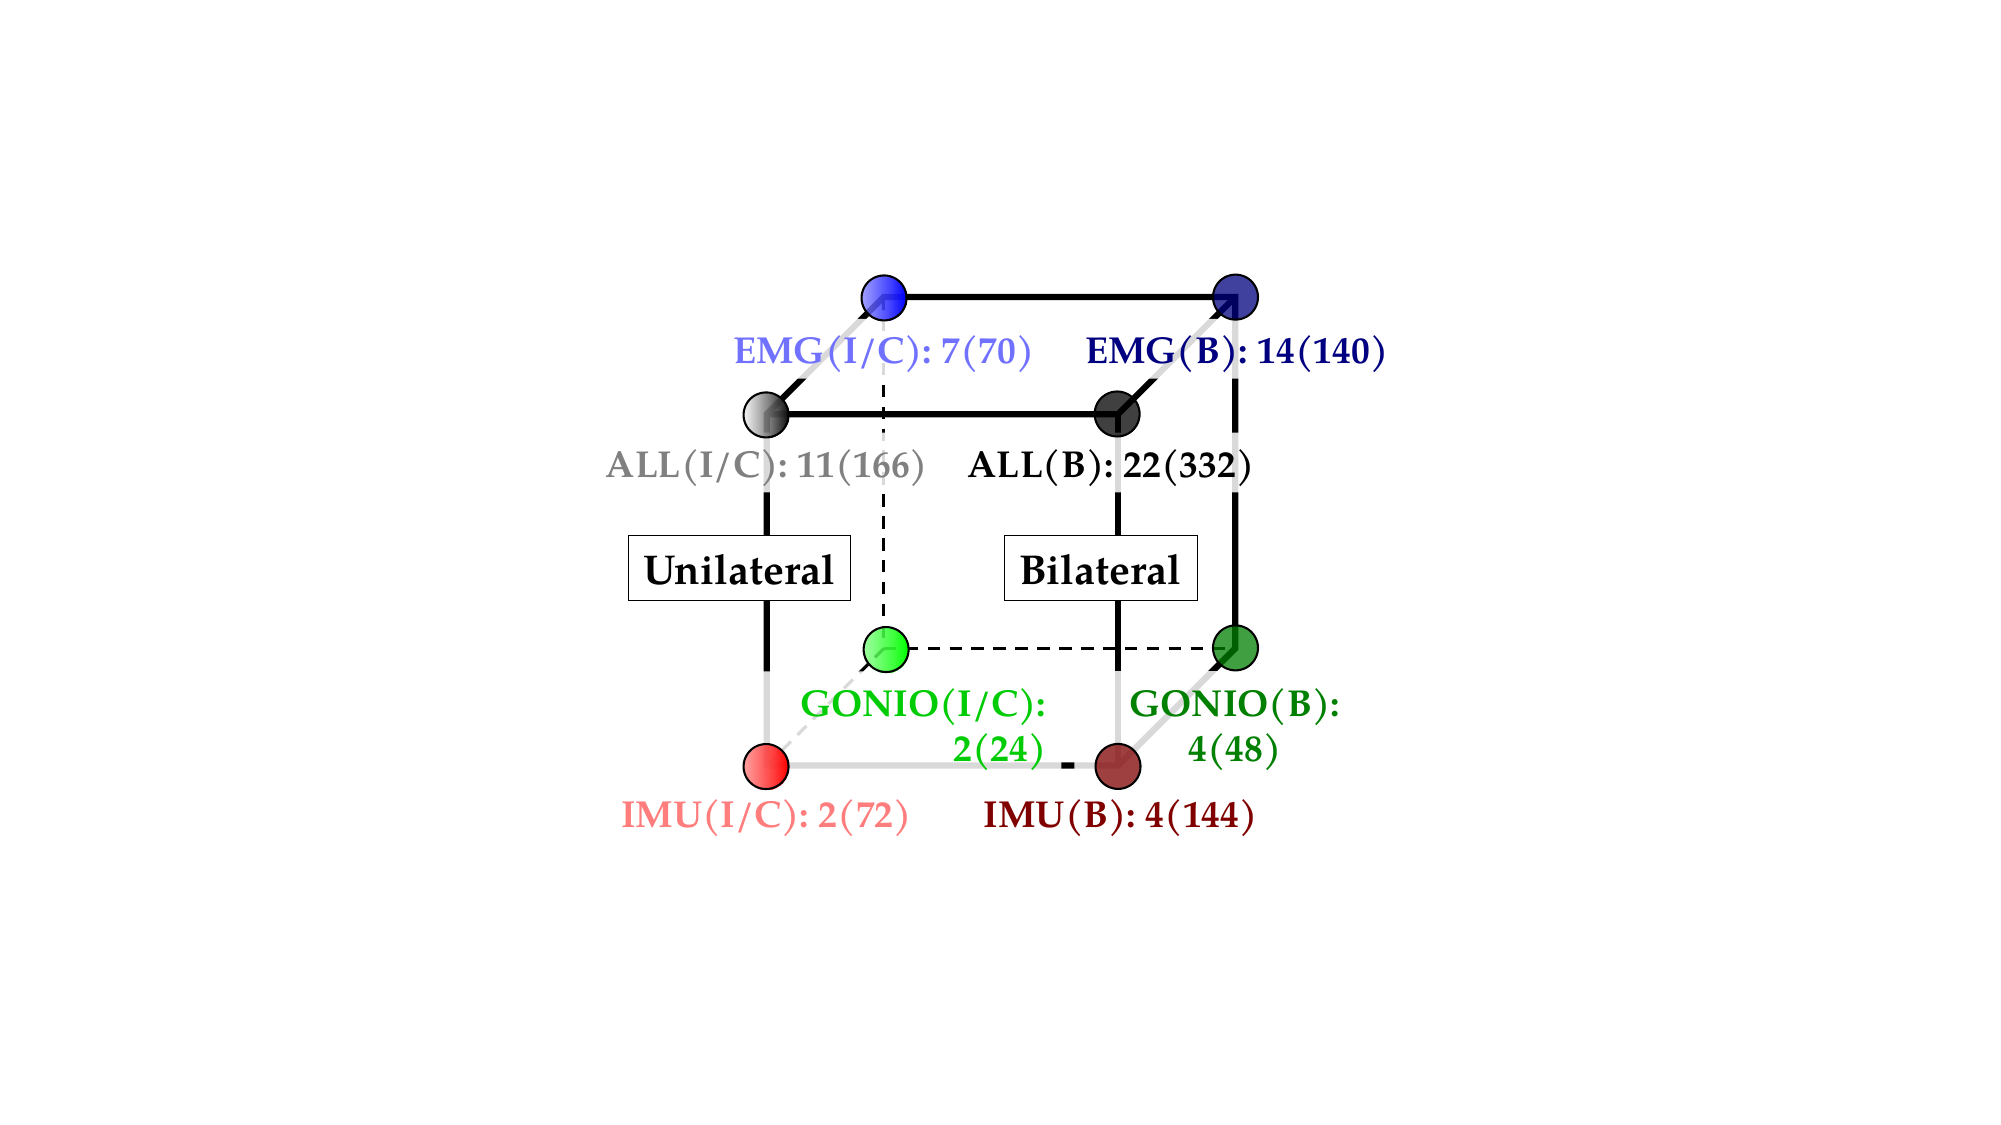

EMG(B): 14(140)
EMG(I/C): 7(70)

ALL(I/C): 11(166)
ALL(B): 22(332)
Unilateral
Bilateral

GONIO(B): 4(48)
 GONIO(I/C): 2(24)

IMU(I/C): 2(72)
 IMU(B): 4(144)